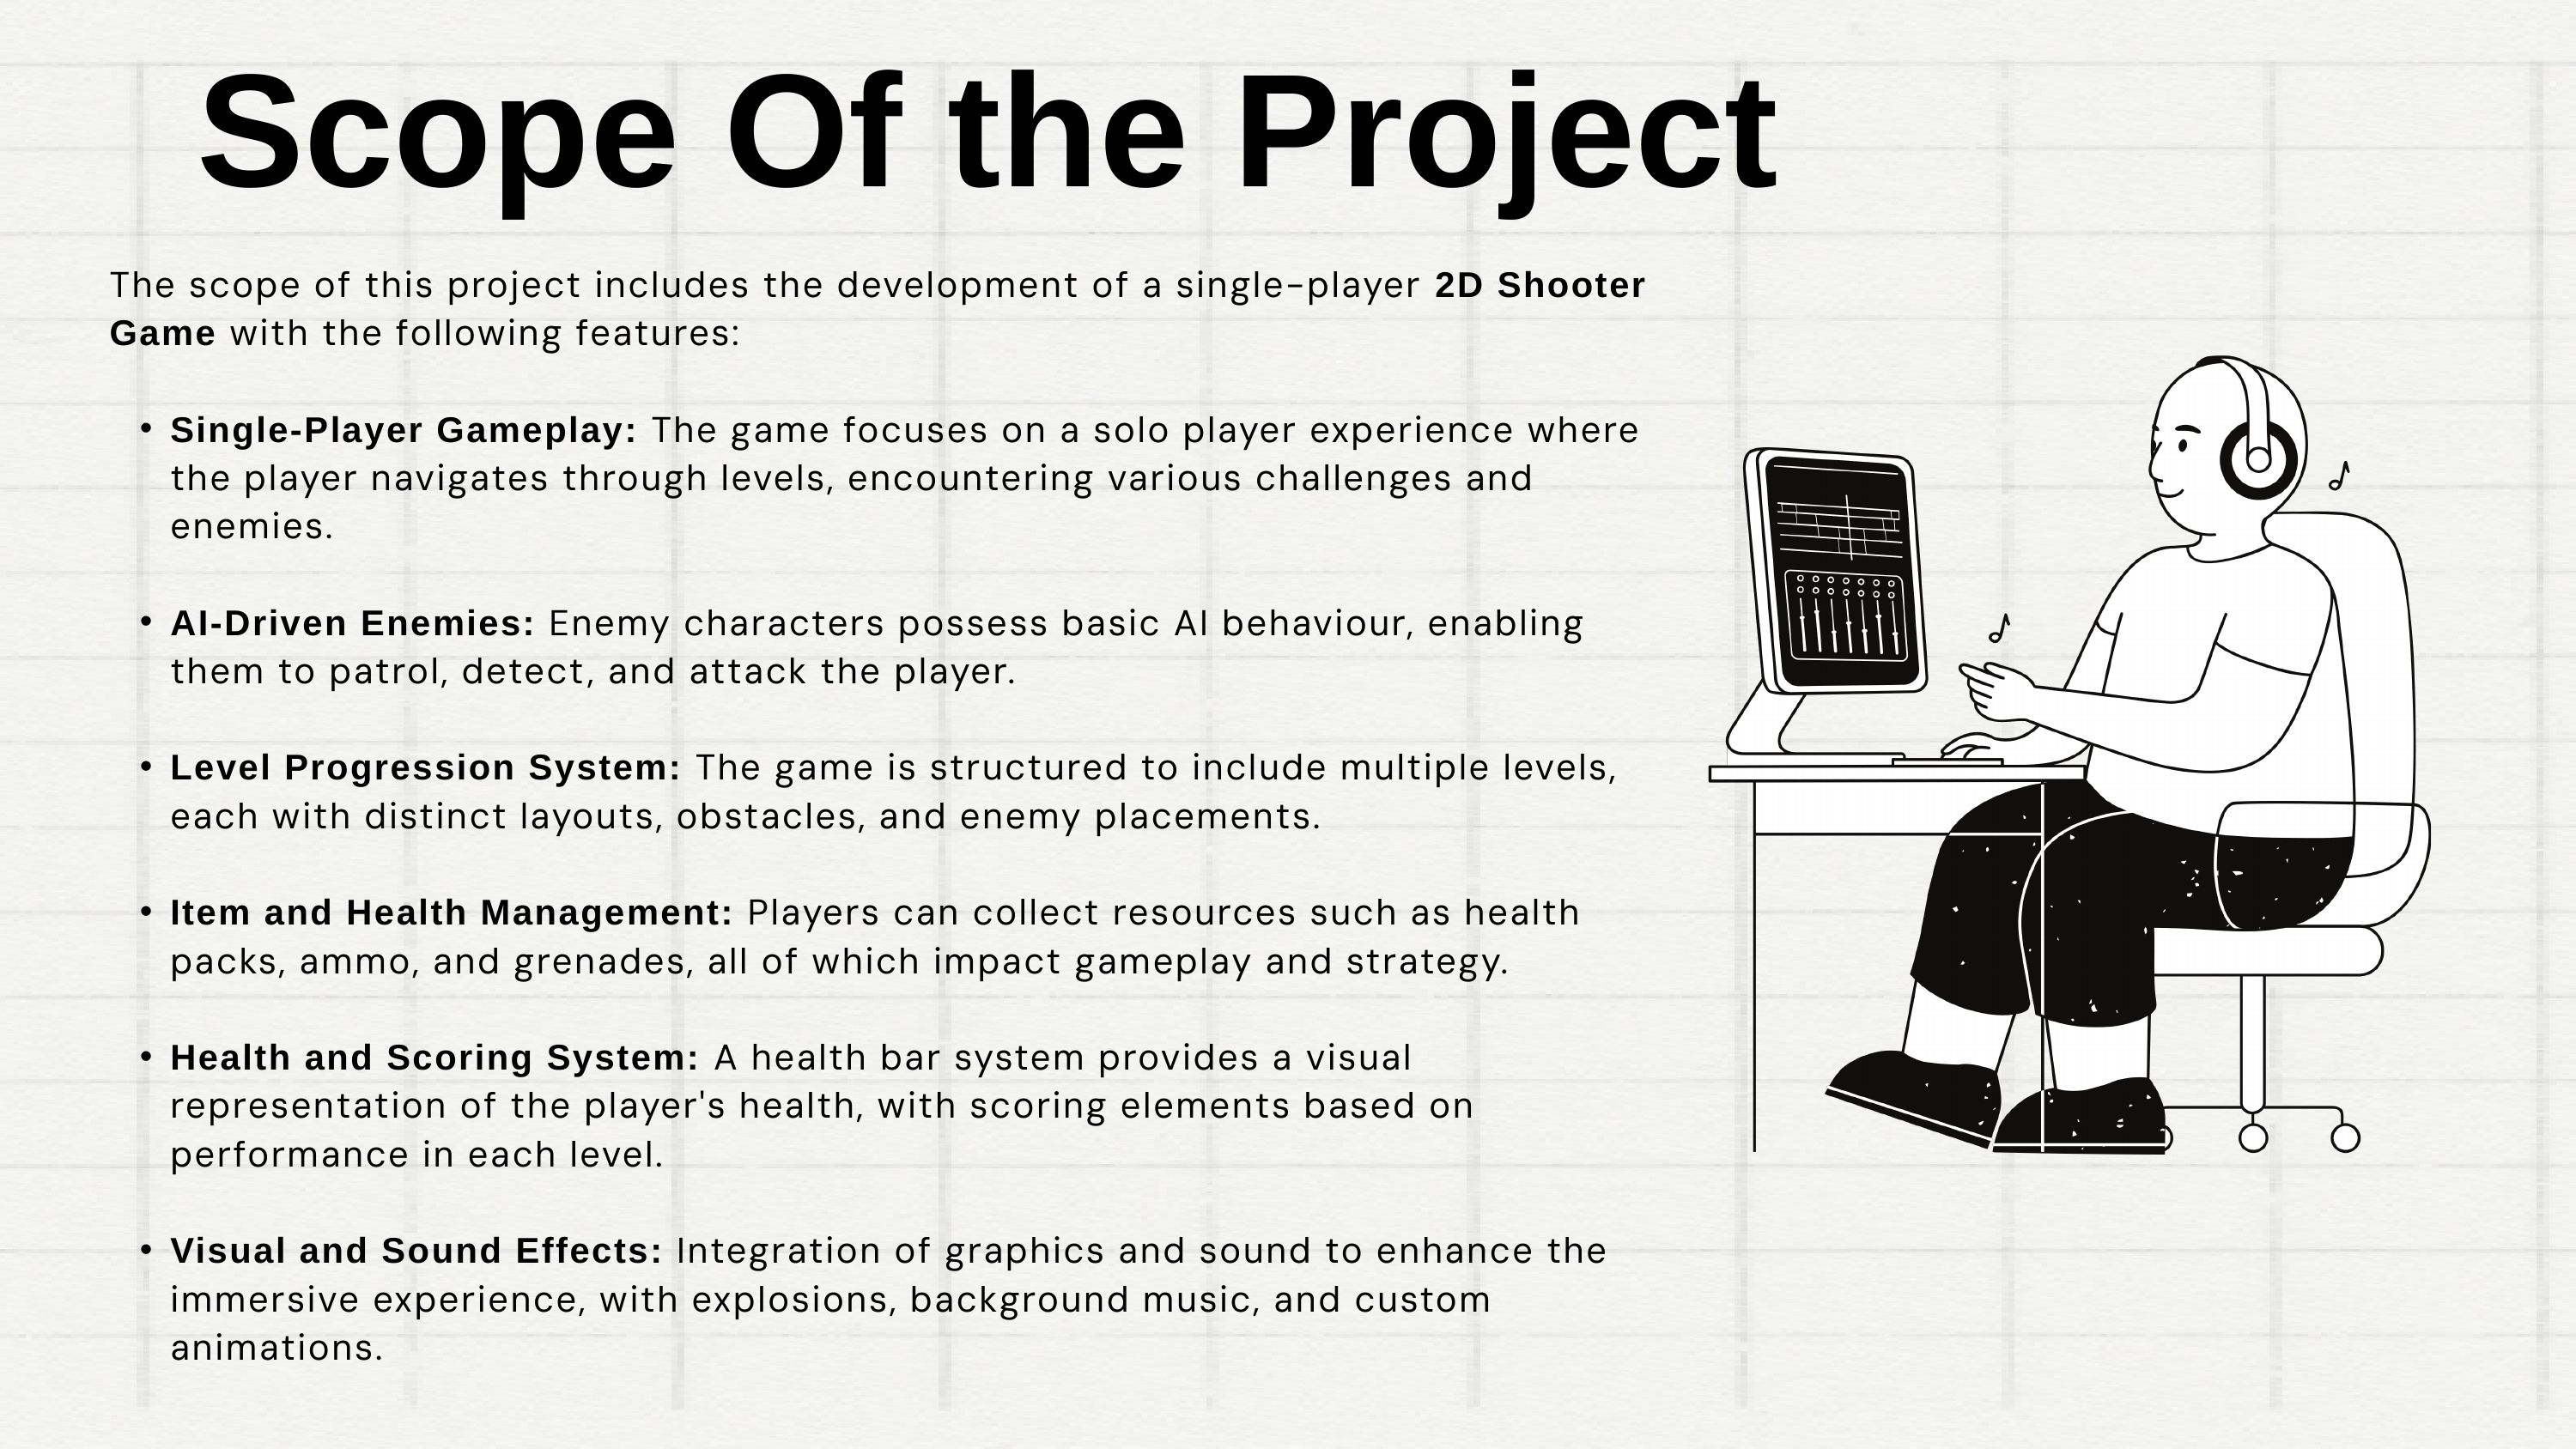

Scope Of the Project
The scope of this project includes the development of a single-player 2D Shooter Game with the following features:

Single-Player Gameplay: The game focuses on a solo player experience where the player navigates through levels, encountering various challenges and enemies.

AI-Driven Enemies: Enemy characters possess basic AI behaviour, enabling them to patrol, detect, and attack the player.

Level Progression System: The game is structured to include multiple levels, each with distinct layouts, obstacles, and enemy placements.

Item and Health Management: Players can collect resources such as health packs, ammo, and grenades, all of which impact gameplay and strategy.

Health and Scoring System: A health bar system provides a visual representation of the player's health, with scoring elements based on performance in each level.

Visual and Sound Effects: Integration of graphics and sound to enhance the immersive experience, with explosions, background music, and custom animations.